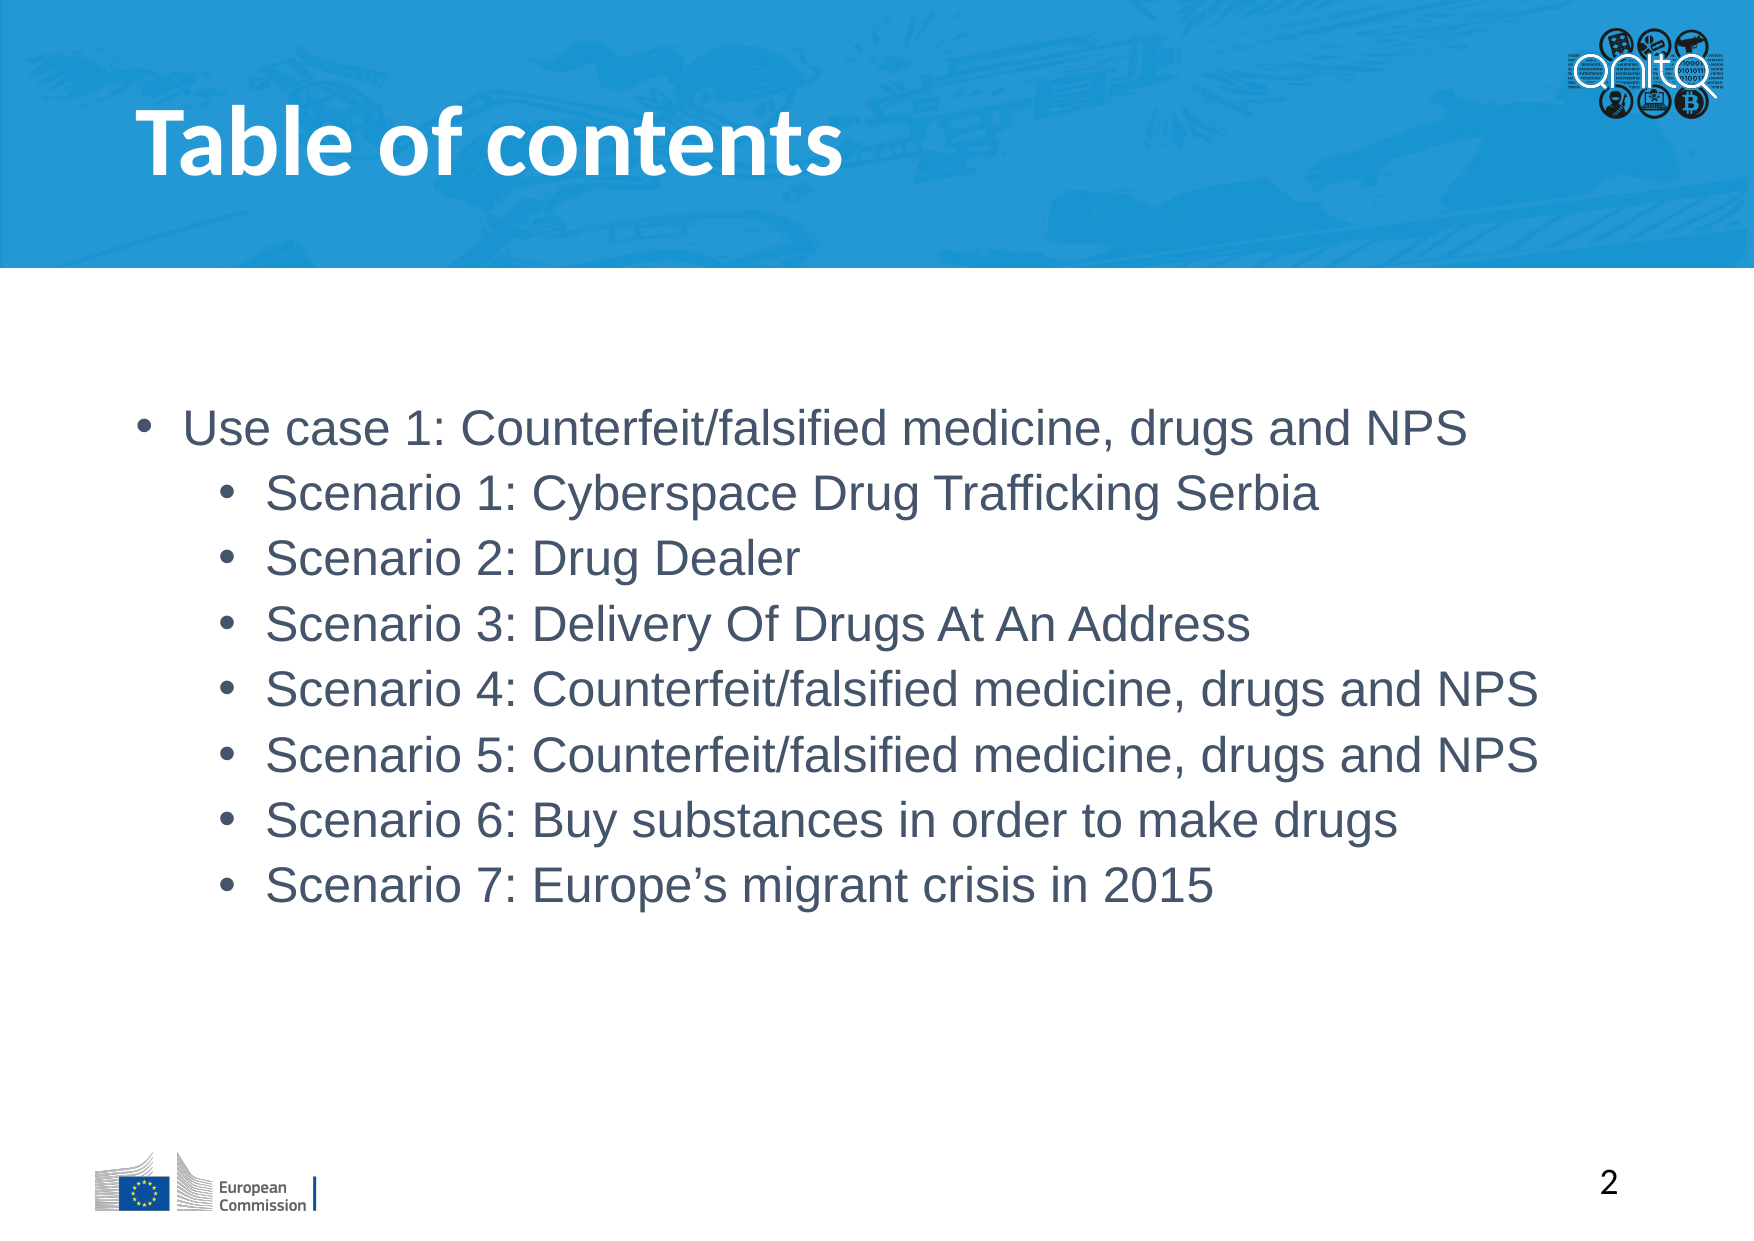

Table of contents
Use case 1: Counterfeit/falsified medicine, drugs and NPS
Scenario 1: Cyberspace Drug Trafficking Serbia
Scenario 2: Drug Dealer
Scenario 3: Delivery Of Drugs At An Address
Scenario 4: Counterfeit/falsified medicine, drugs and NPS
Scenario 5: Counterfeit/falsified medicine, drugs and NPS
Scenario 6: Buy substances in order to make drugs
Scenario 7: Europe’s migrant crisis in 2015
2